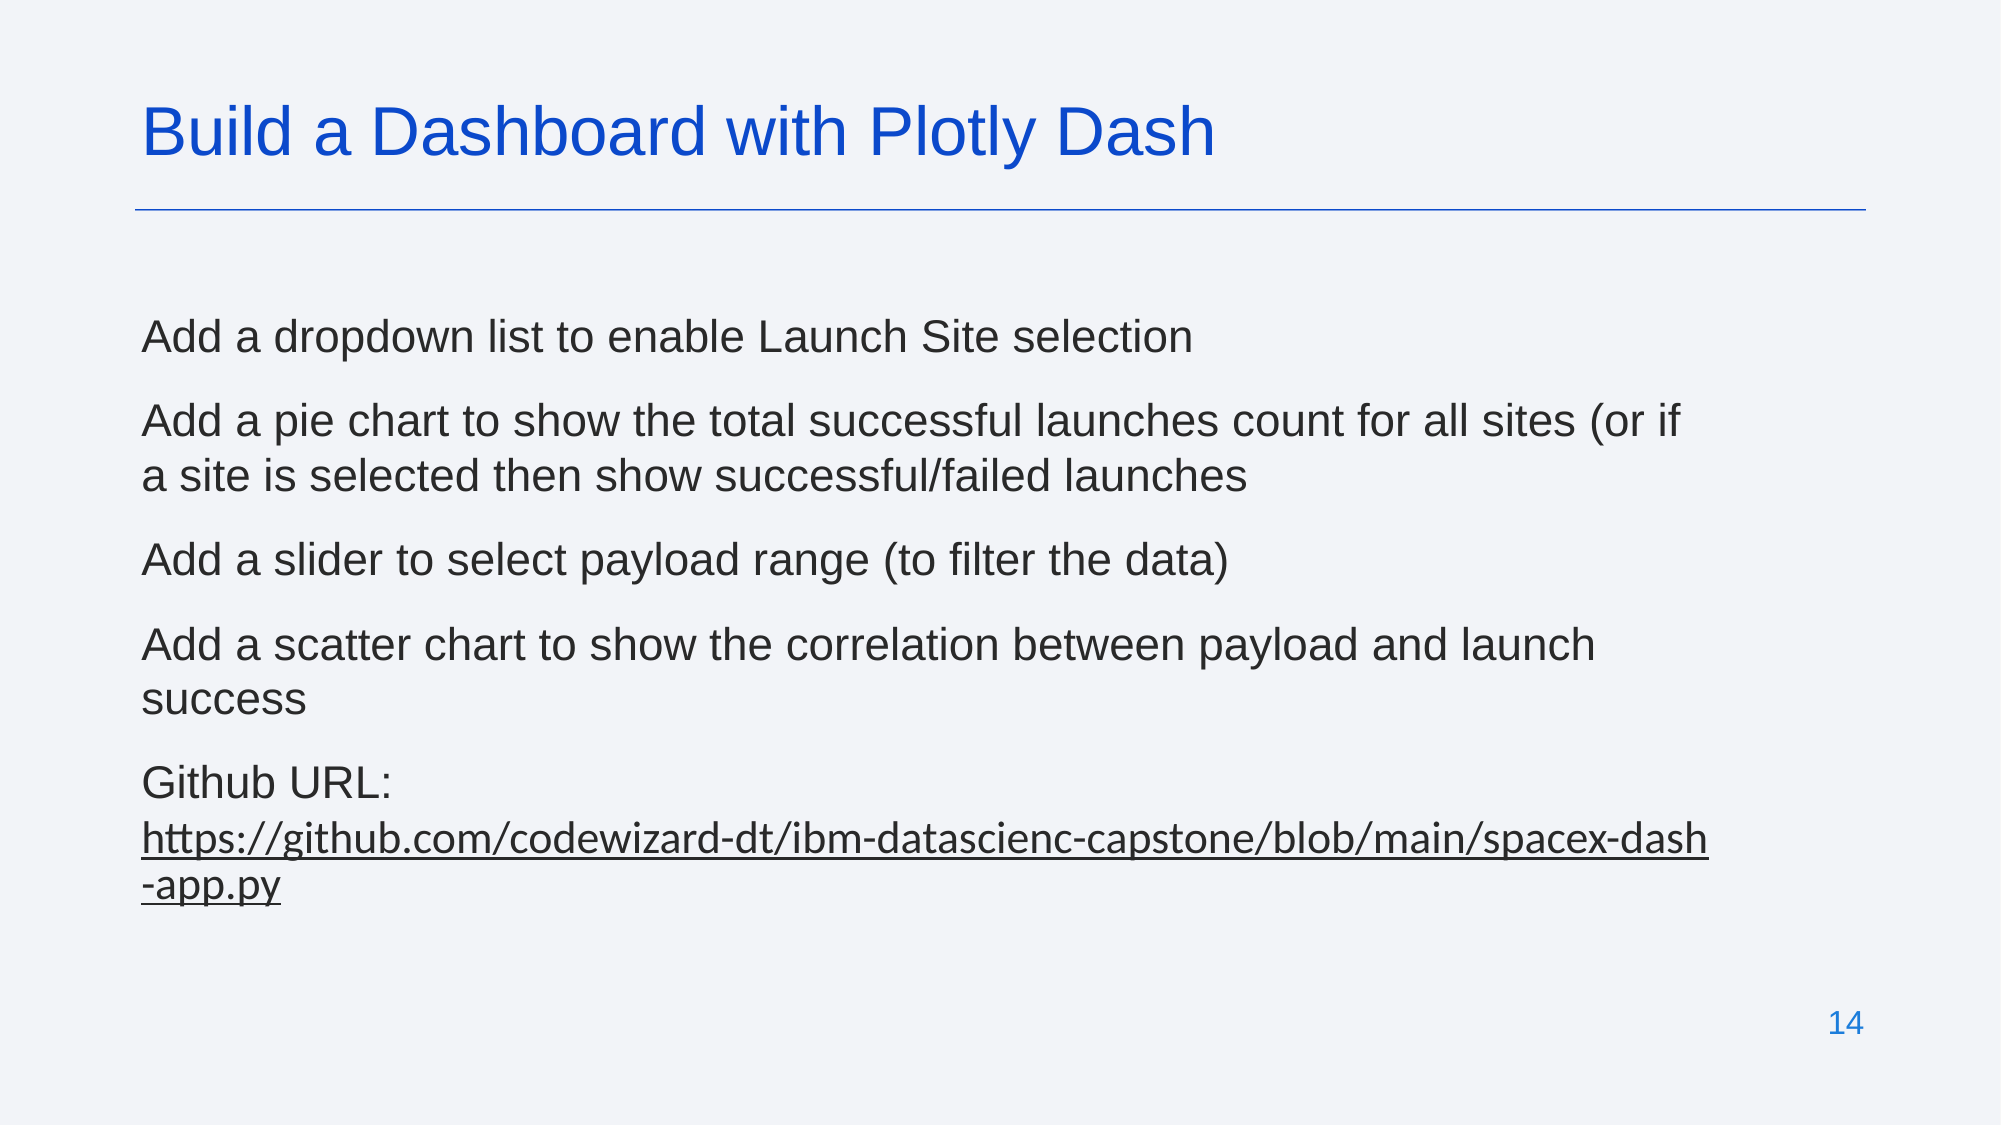

Build a Dashboard with Plotly Dash
Add a dropdown list to enable Launch Site selection
Add a pie chart to show the total successful launches count for all sites (or if a site is selected then show successful/failed launches
Add a slider to select payload range (to filter the data)
Add a scatter chart to show the correlation between payload and launch success
Github URL: https://github.com/codewizard-dt/ibm-datascienc-capstone/blob/main/spacex-dash-app.py

14